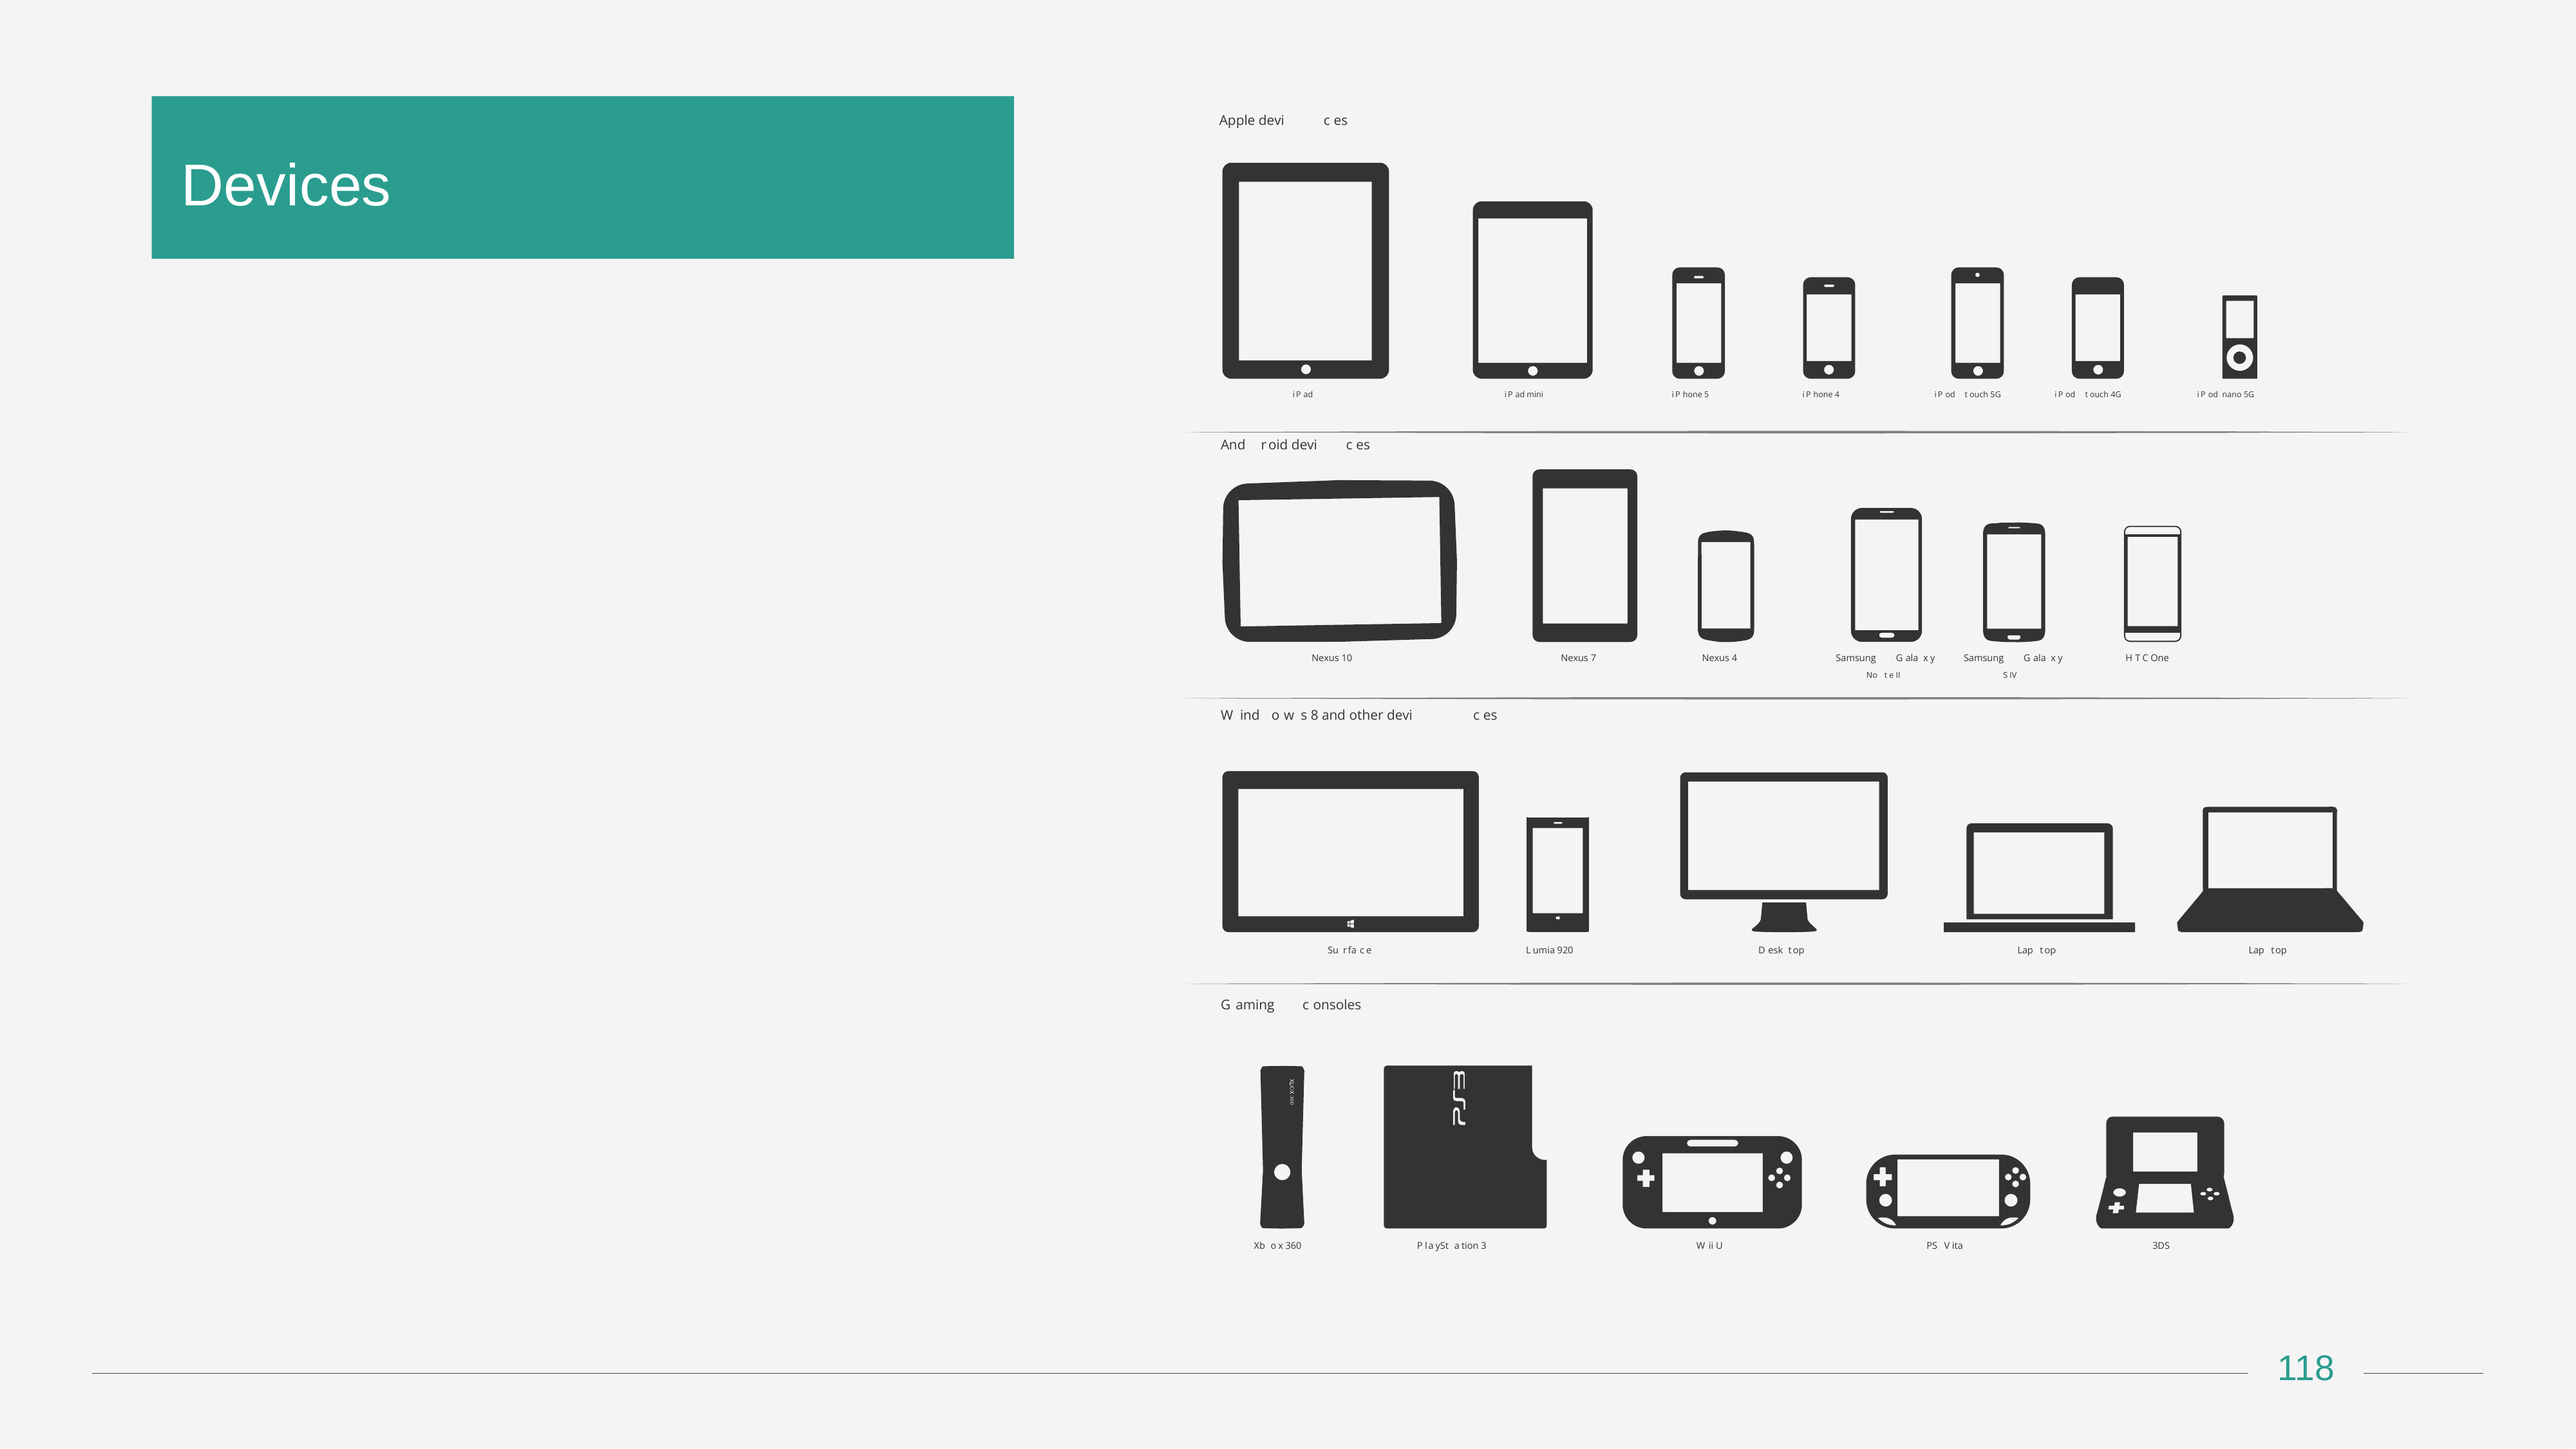

Apple devi
c
es

i
P
ad
i
P
ad mini
i
P
hone 5
i
P
hone 4
i
P
od
t
ouch 5G
i
P
od
t
ouch 4G
i
P
od  nano 5G

And
r
oid devi
c
es

Nexus 10
Nexus 7
Nexus 4
Samsung
G
ala
x
y
Samsung
G
ala
x
y
H
T
C One
No
t
e II
S IV

W
ind
o
w
s 8 and other devi
c
es

Su
r
fa
c
e
L
umia 920
D
esk
t
op
Lap
t
op
Lap
t
op

G
aming
c
onsoles

Xb
o
x 360
P
l
a
ySt
a
tion 3
W
ii U
PS
V
ita
3DS
# Devices
118